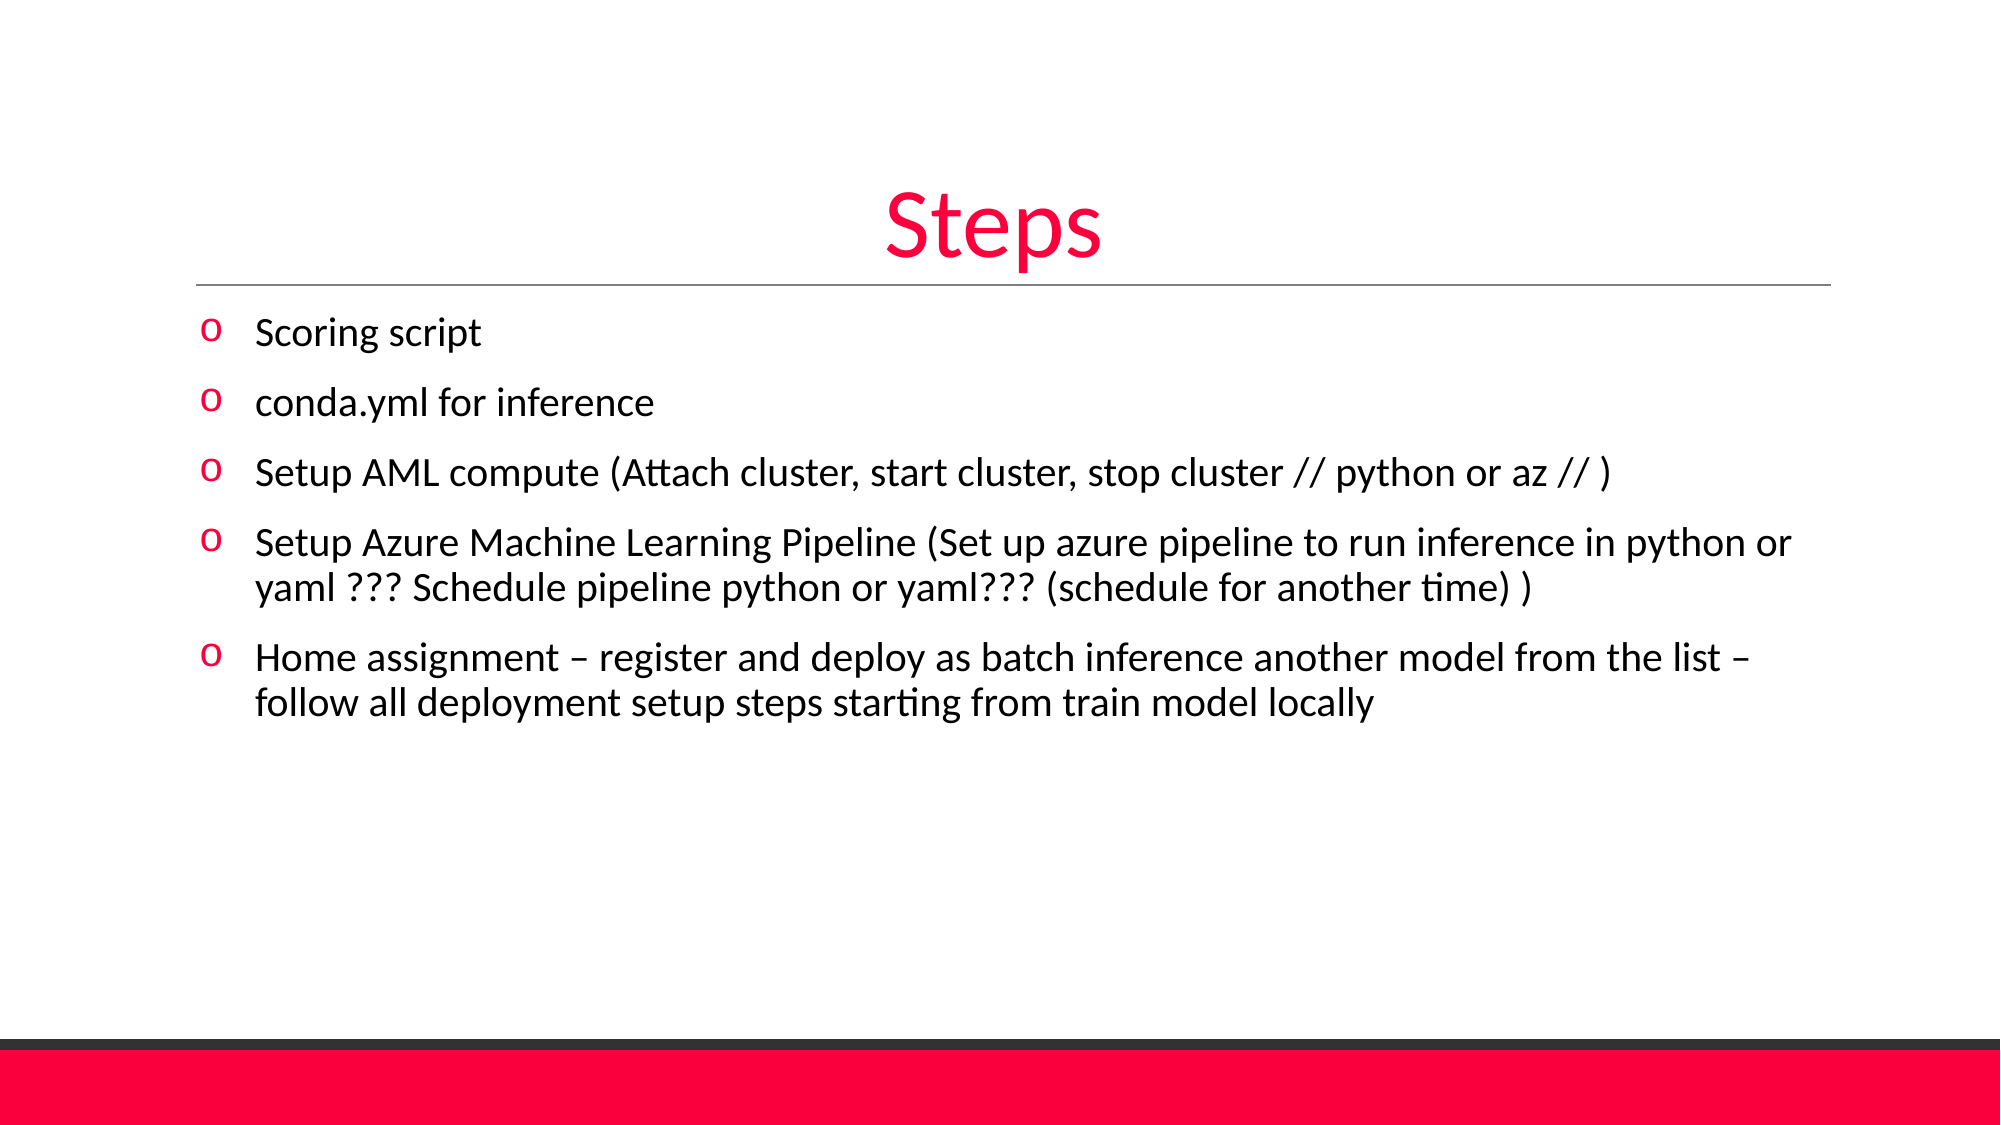

# Steps
Scoring script
conda.yml for inference
Setup AML compute (Attach cluster, start cluster, stop cluster // python or az // )
Setup Azure Machine Learning Pipeline (Set up azure pipeline to run inference in python or yaml ??? Schedule pipeline python or yaml??? (schedule for another time) )
Home assignment – register and deploy as batch inference another model from the list – follow all deployment setup steps starting from train model locally